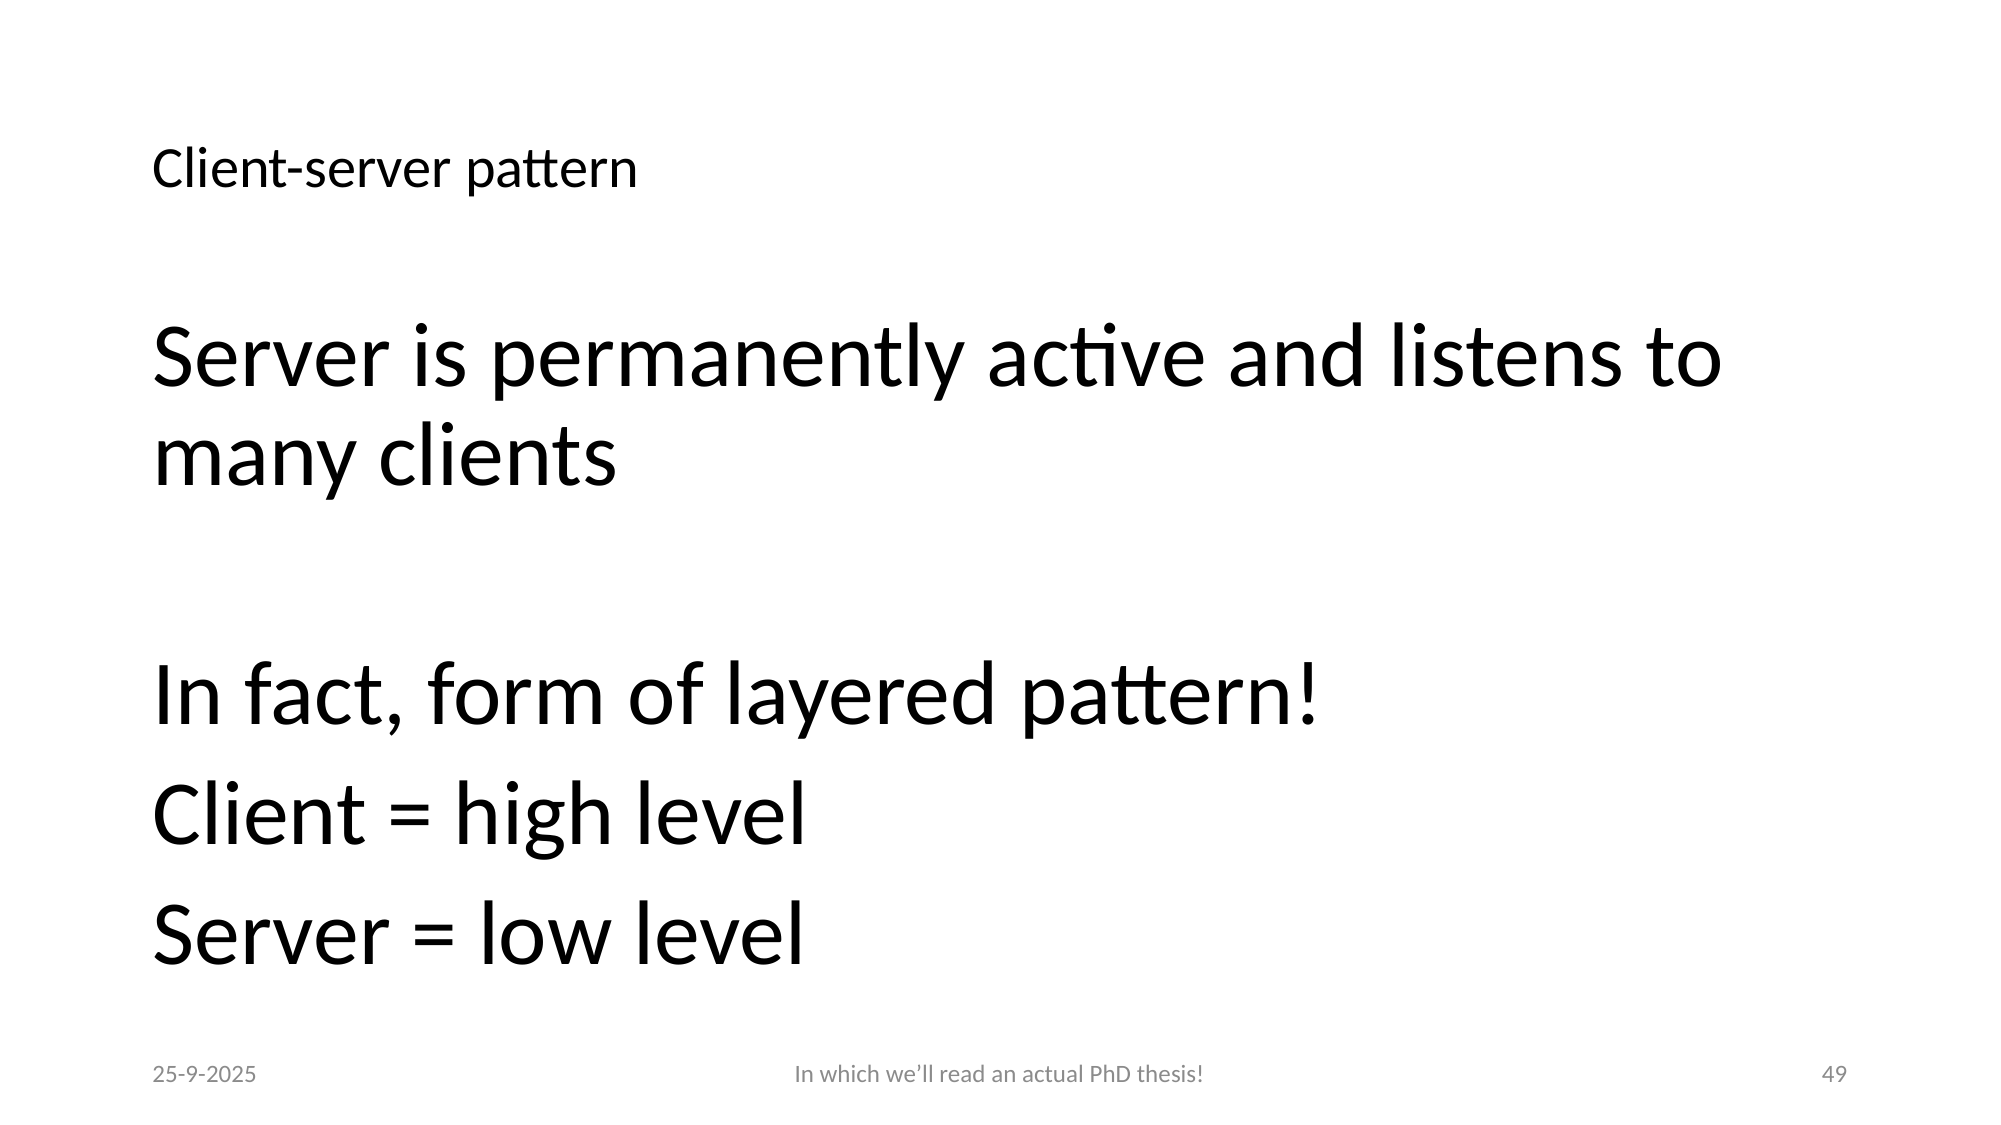

# Client-server pattern
Server is permanently active and listens to many clients

In fact, form of layered pattern!
Client = high level
Server = low level
25-9-2025
In which we’ll read an actual PhD thesis!
49